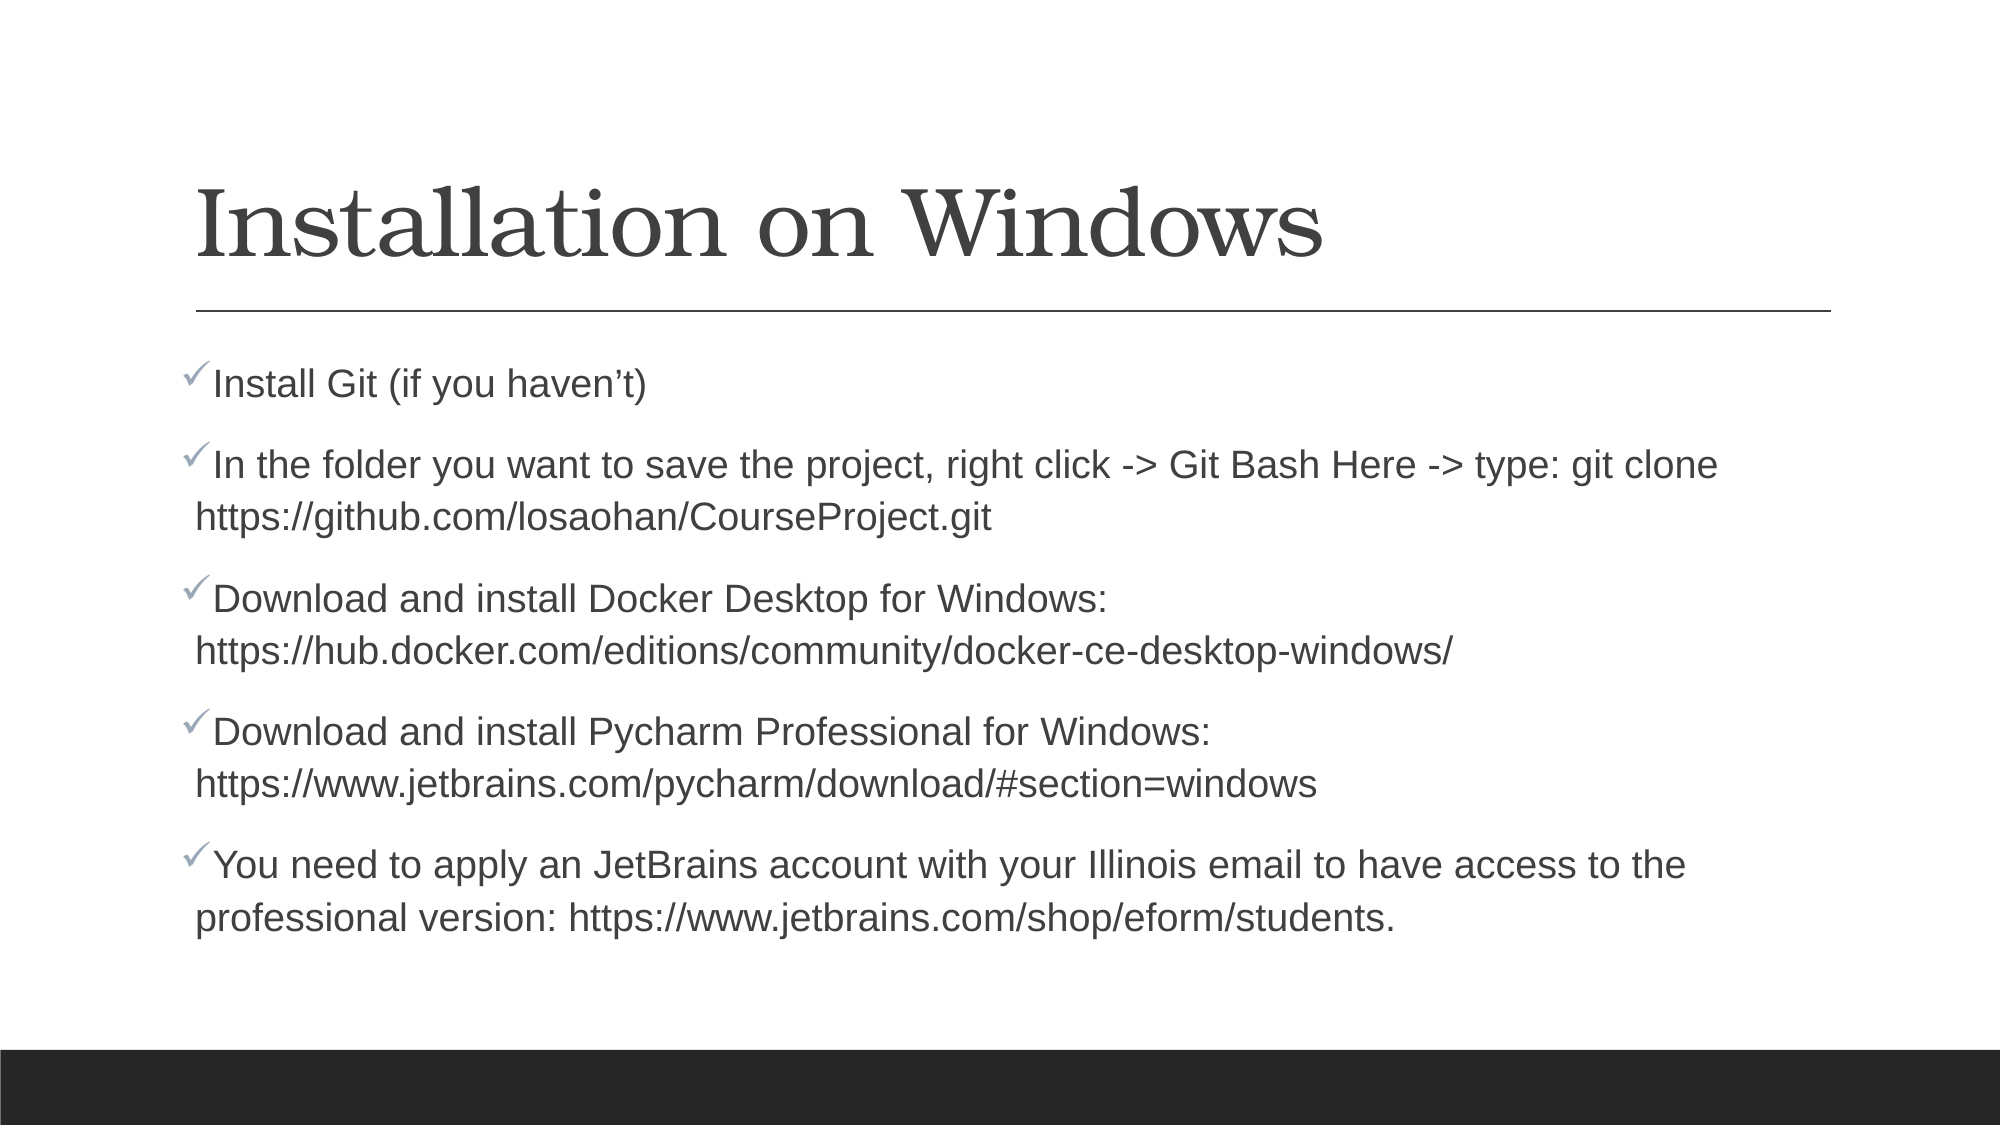

# Installation on Windows
Install Git (if you haven’t)
In the folder you want to save the project, right click -> Git Bash Here -> type: git clone https://github.com/losaohan/CourseProject.git
Download and install Docker Desktop for Windows: https://hub.docker.com/editions/community/docker-ce-desktop-windows/
Download and install Pycharm Professional for Windows: https://www.jetbrains.com/pycharm/download/#section=windows
You need to apply an JetBrains account with your Illinois email to have access to the professional version: https://www.jetbrains.com/shop/eform/students.